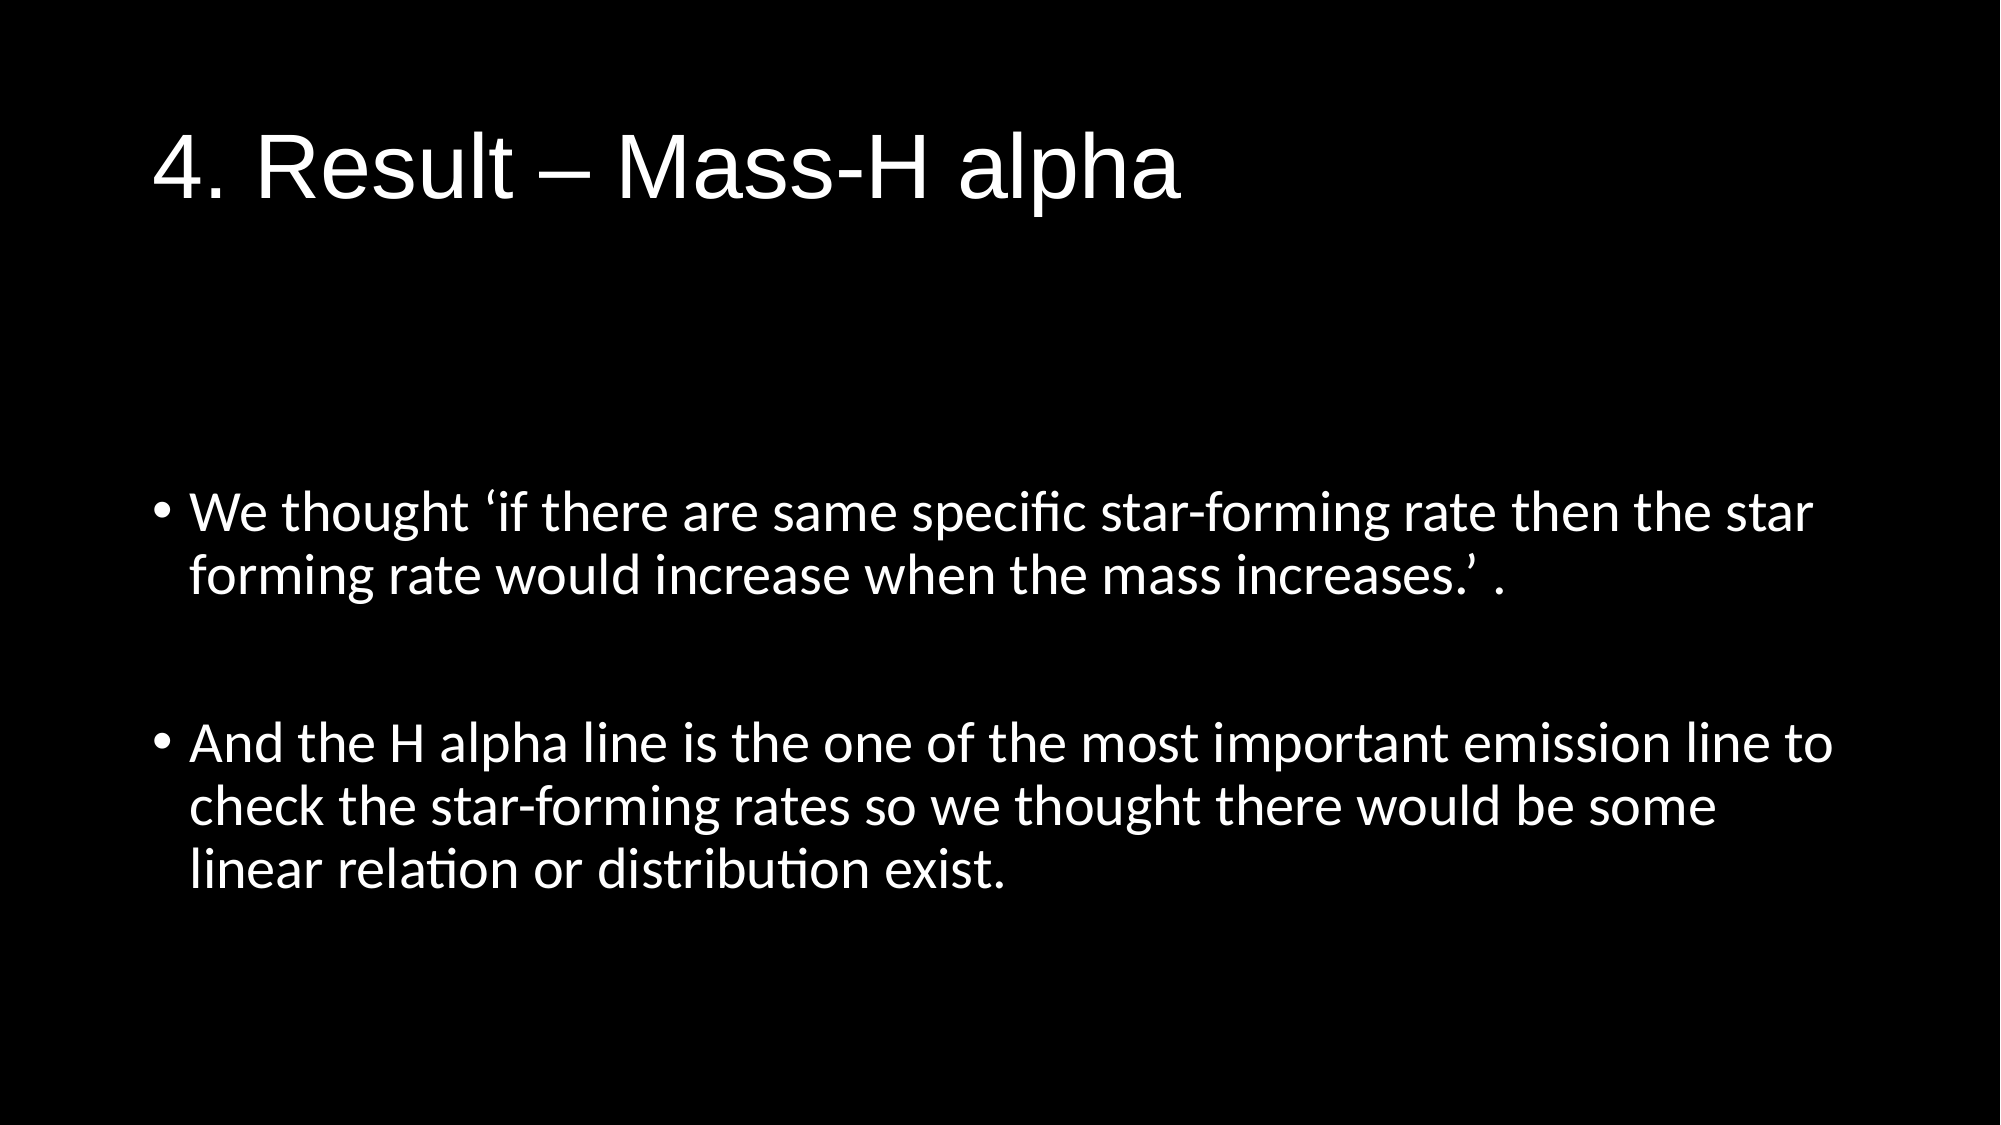

# 4. Result – Mass-H alpha

We thought ‘if there are same specific star-forming rate then the star forming rate would increase when the mass increases.’ .

And the H alpha line is the one of the most important emission line to check the star-forming rates so we thought there would be some linear relation or distribution exist.